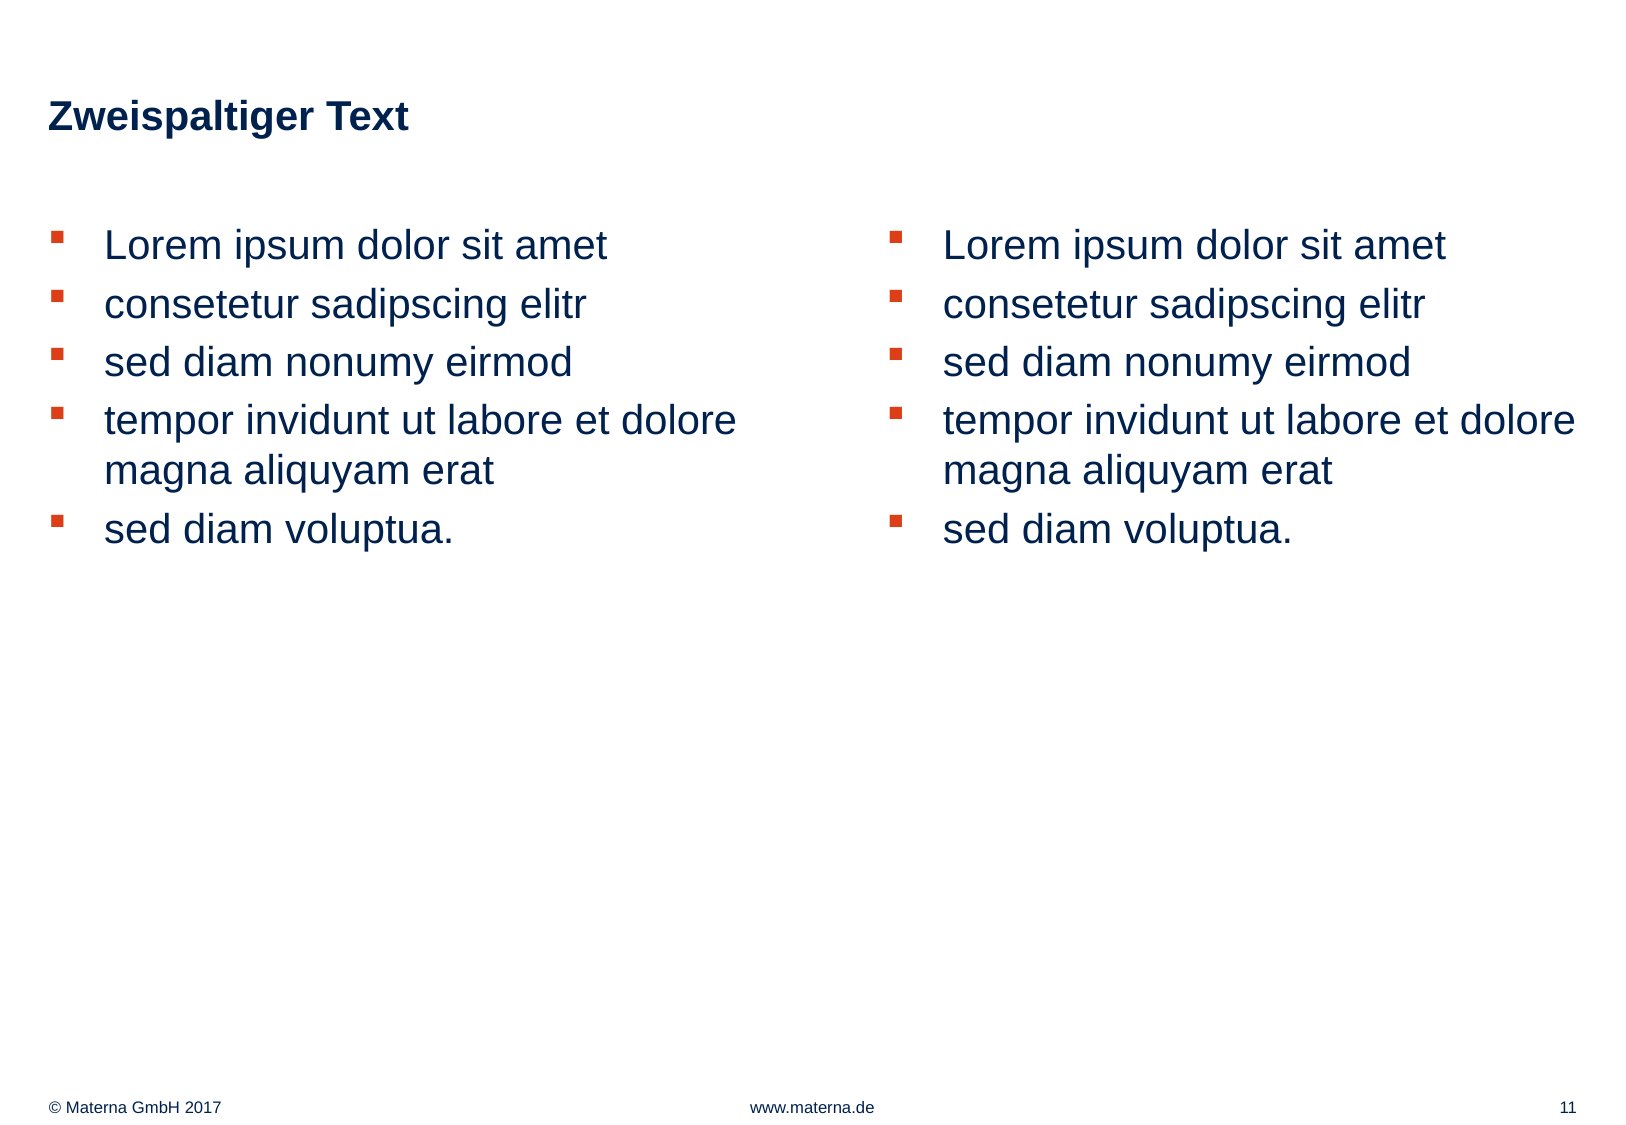

# Zweispaltiger Text
Lorem ipsum dolor sit amet
consetetur sadipscing elitr
sed diam nonumy eirmod
tempor invidunt ut labore et dolore magna aliquyam erat
sed diam voluptua.

Lorem ipsum dolor sit amet
consetetur sadipscing elitr
sed diam nonumy eirmod
tempor invidunt ut labore et dolore magna aliquyam erat
sed diam voluptua.
11